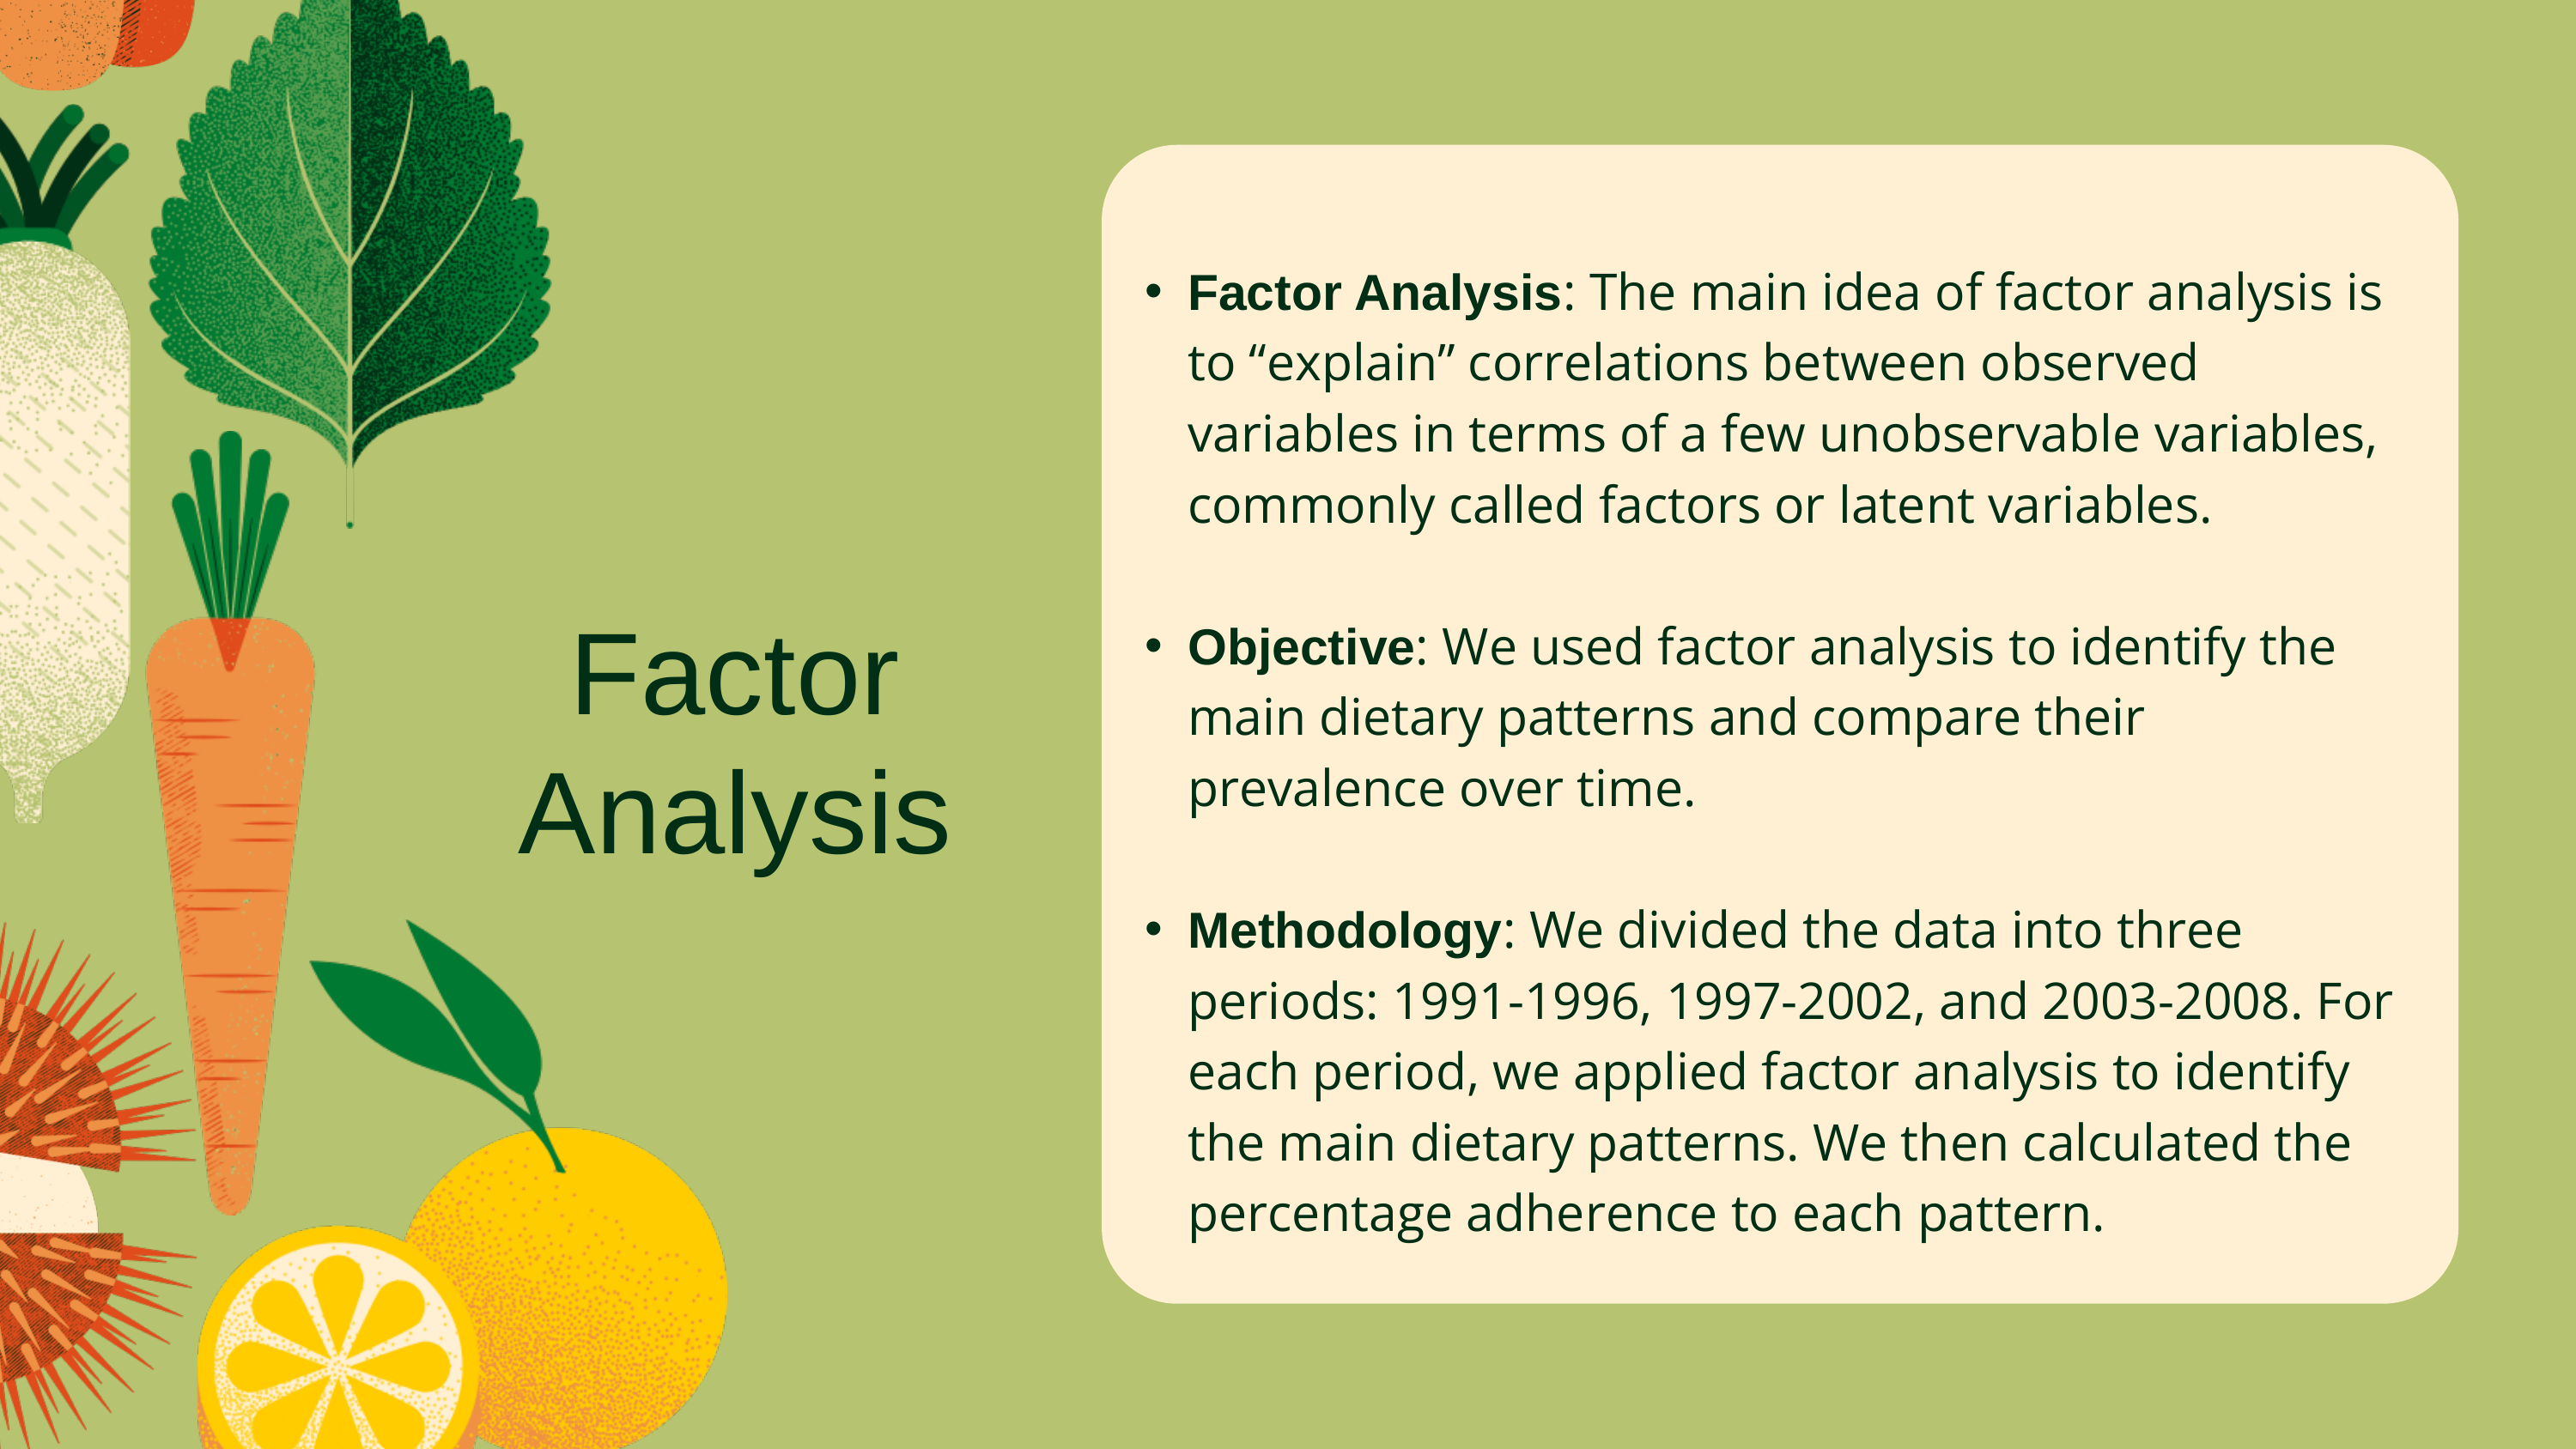

Factor Analysis: The main idea of factor analysis is to “explain” correlations between observed variables in terms of a few unobservable variables, commonly called factors or latent variables.

Objective: We used factor analysis to identify the main dietary patterns and compare their prevalence over time.

Methodology: We divided the data into three periods: 1991-1996, 1997-2002, and 2003-2008. For each period, we applied factor analysis to identify the main dietary patterns. We then calculated the percentage adherence to each pattern.

Factor Analysis